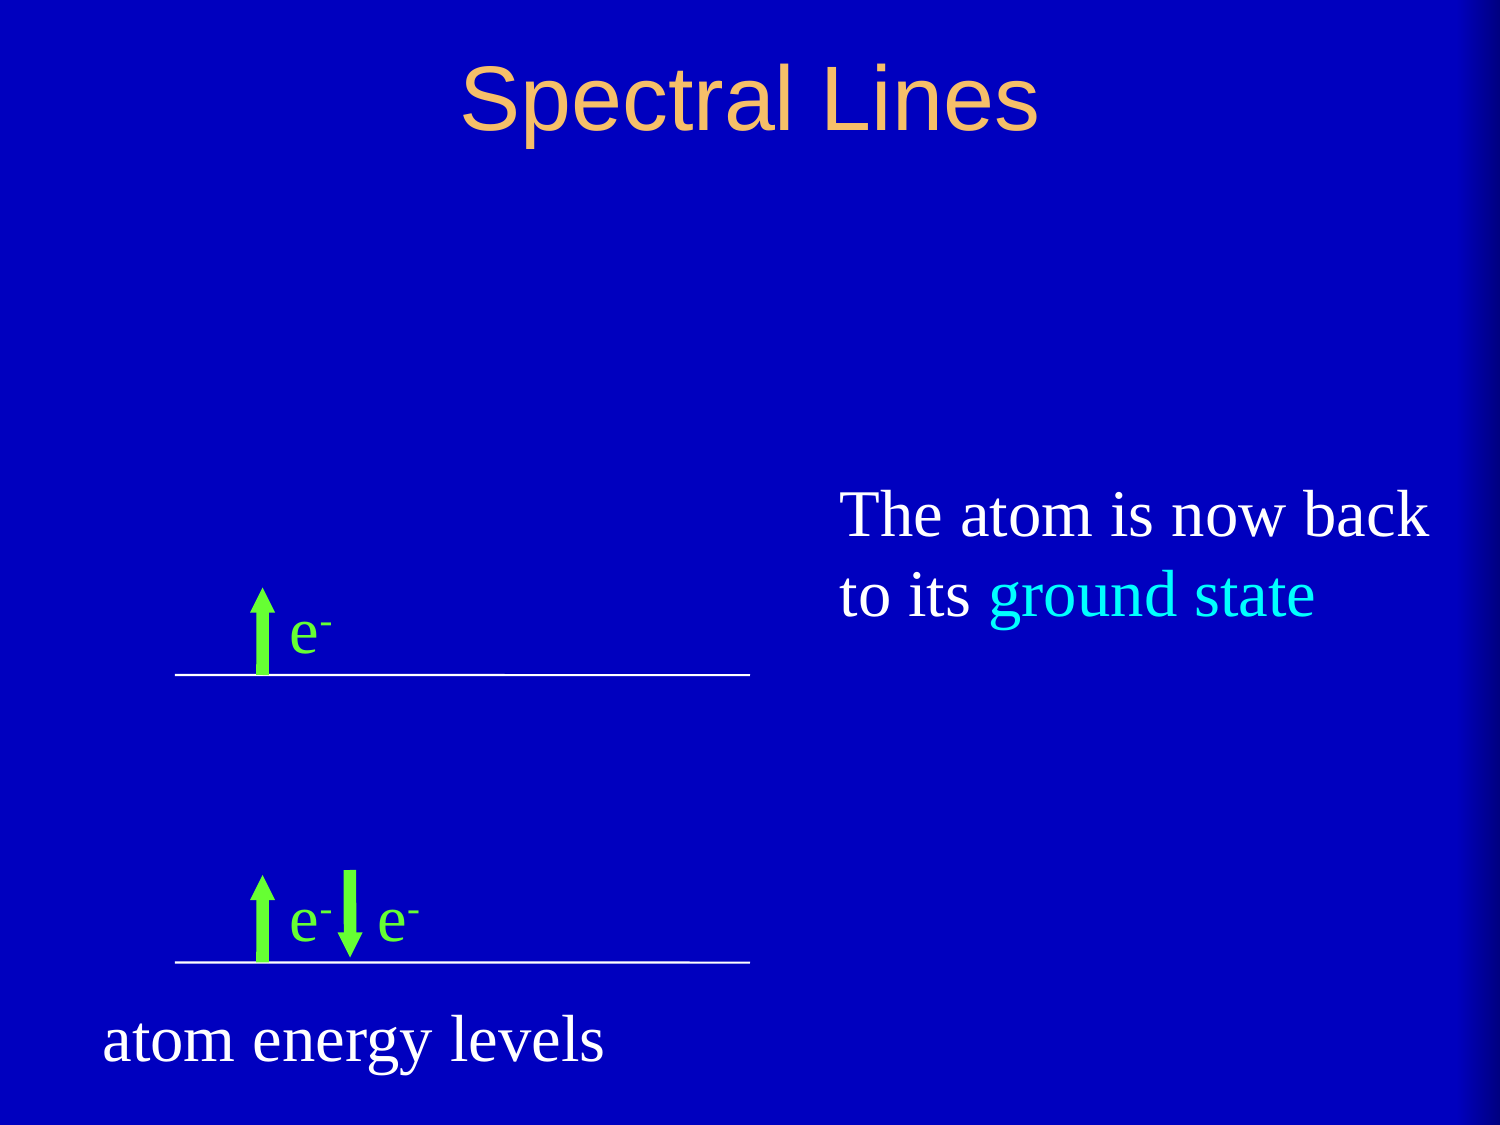

Spectral Lines
The atom is now back to its ground state
e-

e-
e-

atom energy levels